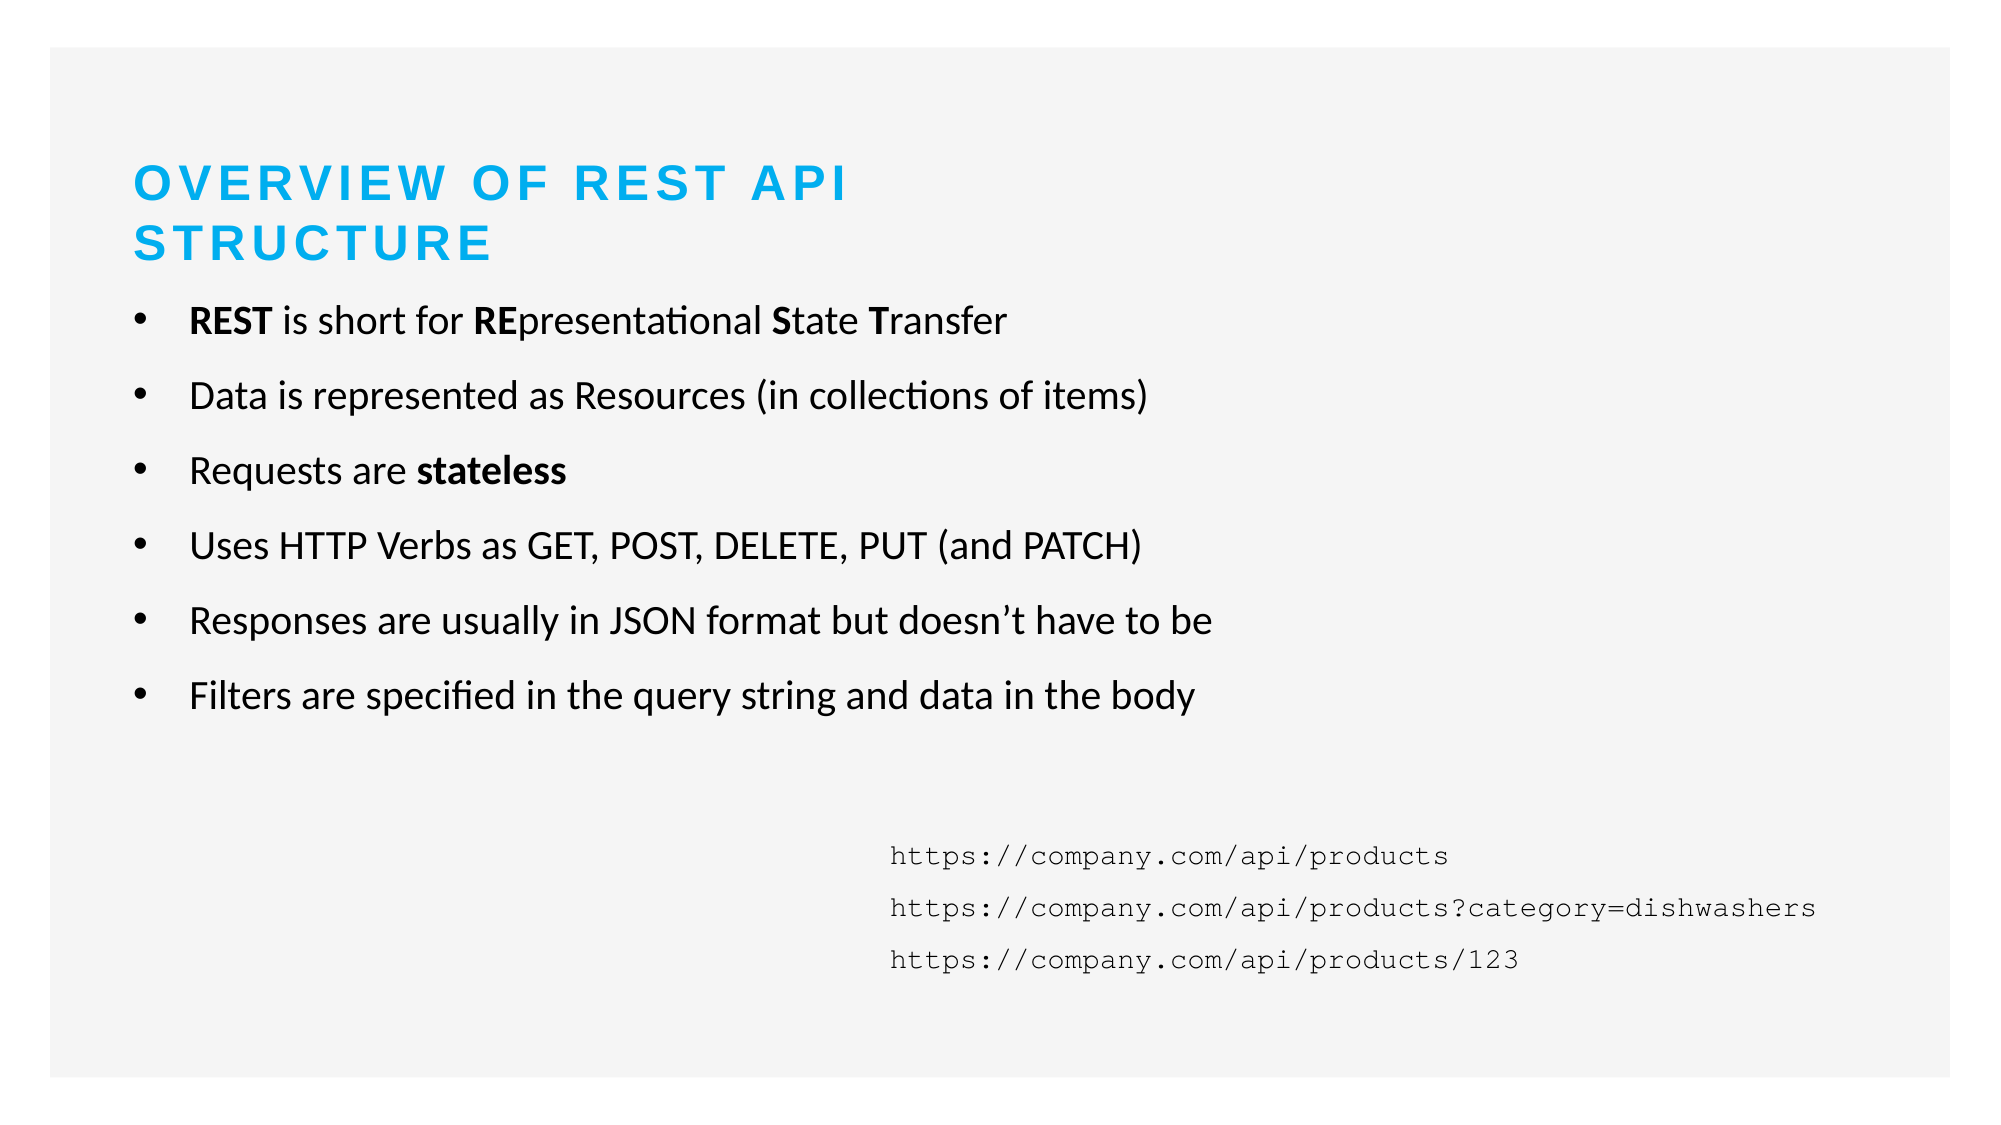

OVERVIEW OF REST API STRUCTURE
REST is short for REpresentational State Transfer
Data is represented as Resources (in collections of items)
Requests are stateless
Uses HTTP Verbs as GET, POST, DELETE, PUT (and PATCH)
Responses are usually in JSON format but doesn’t have to be
Filters are specified in the query string and data in the body
https://company.com/api/products
https://company.com/api/products?category=dishwashers
https://company.com/api/products/123